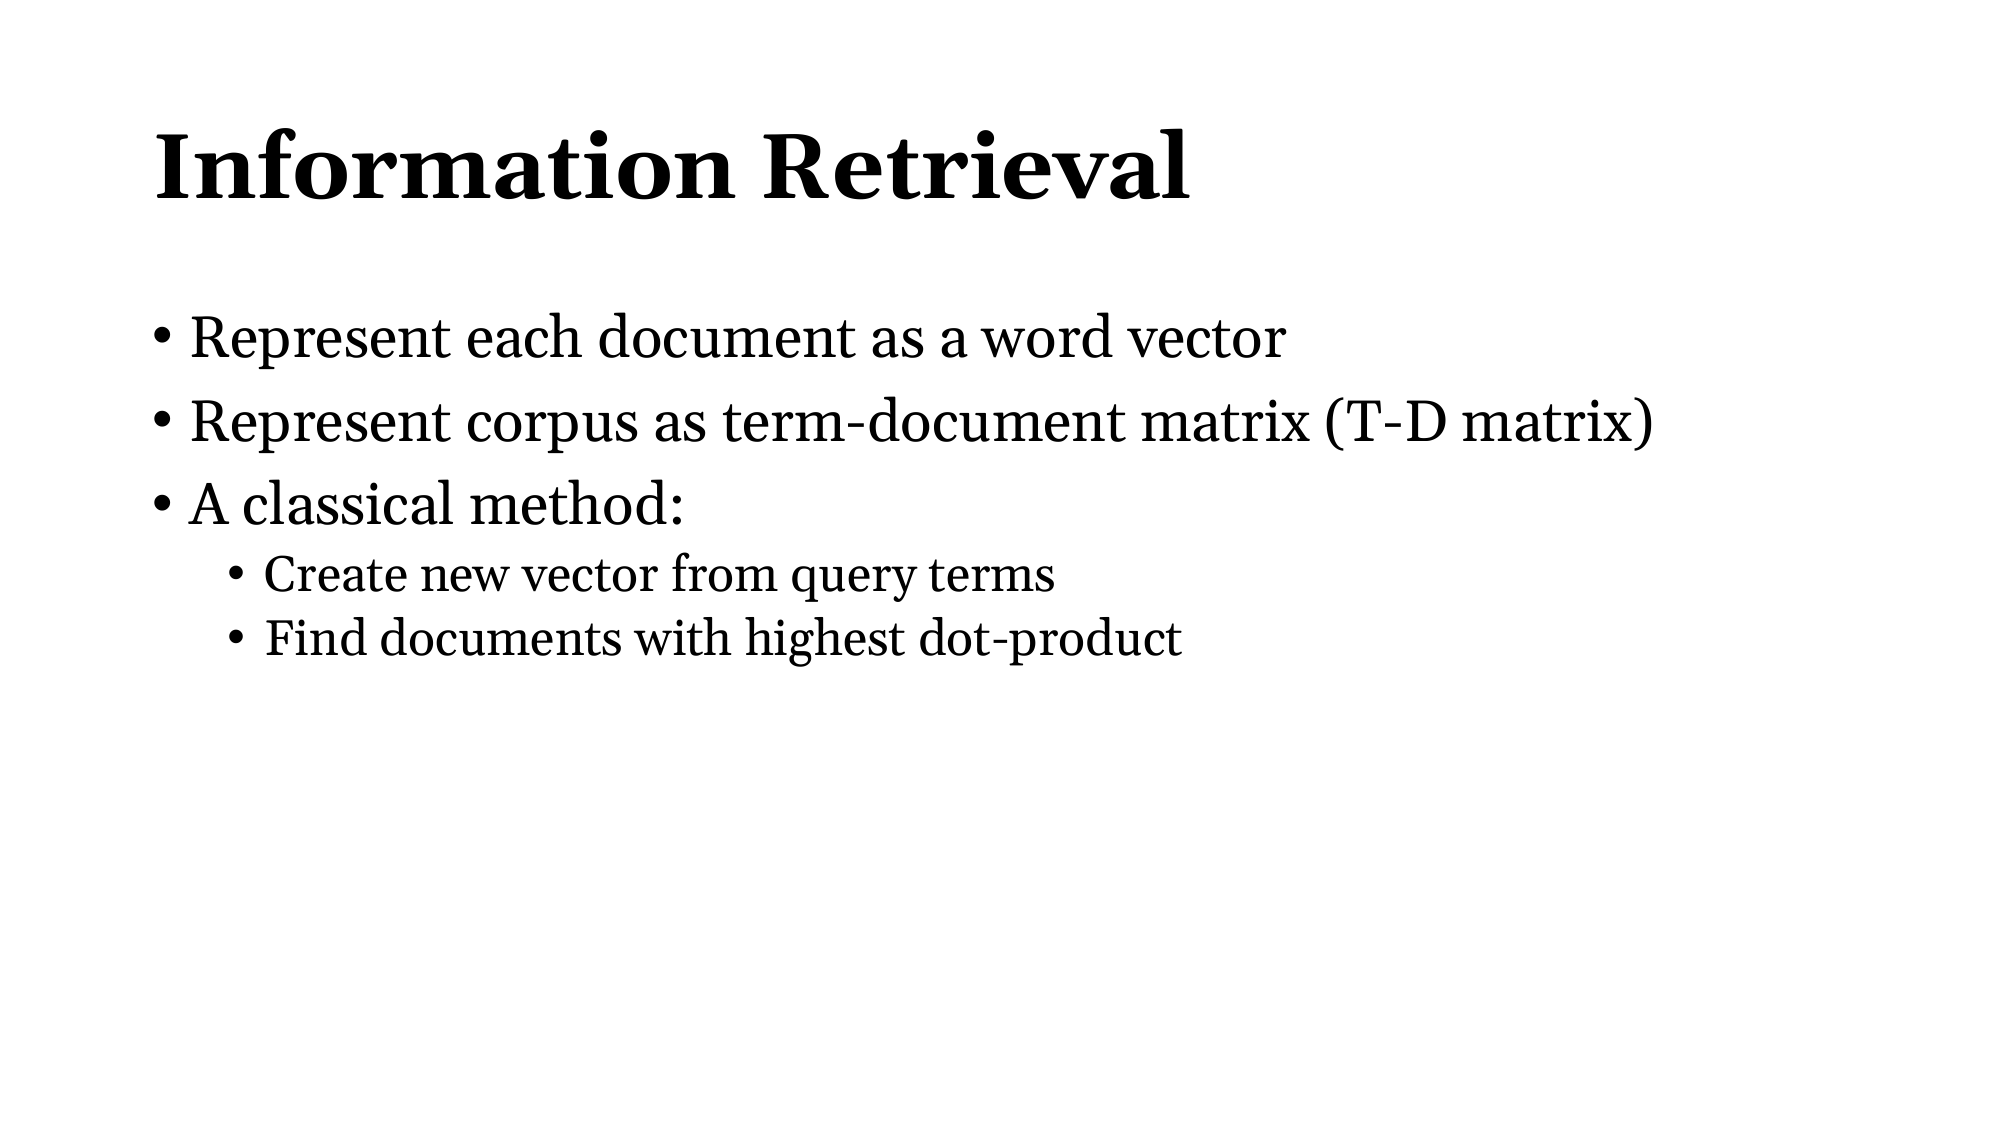

# Information Retrieval
Represent each document as a word vector
Represent corpus as term-document matrix (T-D matrix)
A classical method:
Create new vector from query terms
Find documents with highest dot-product